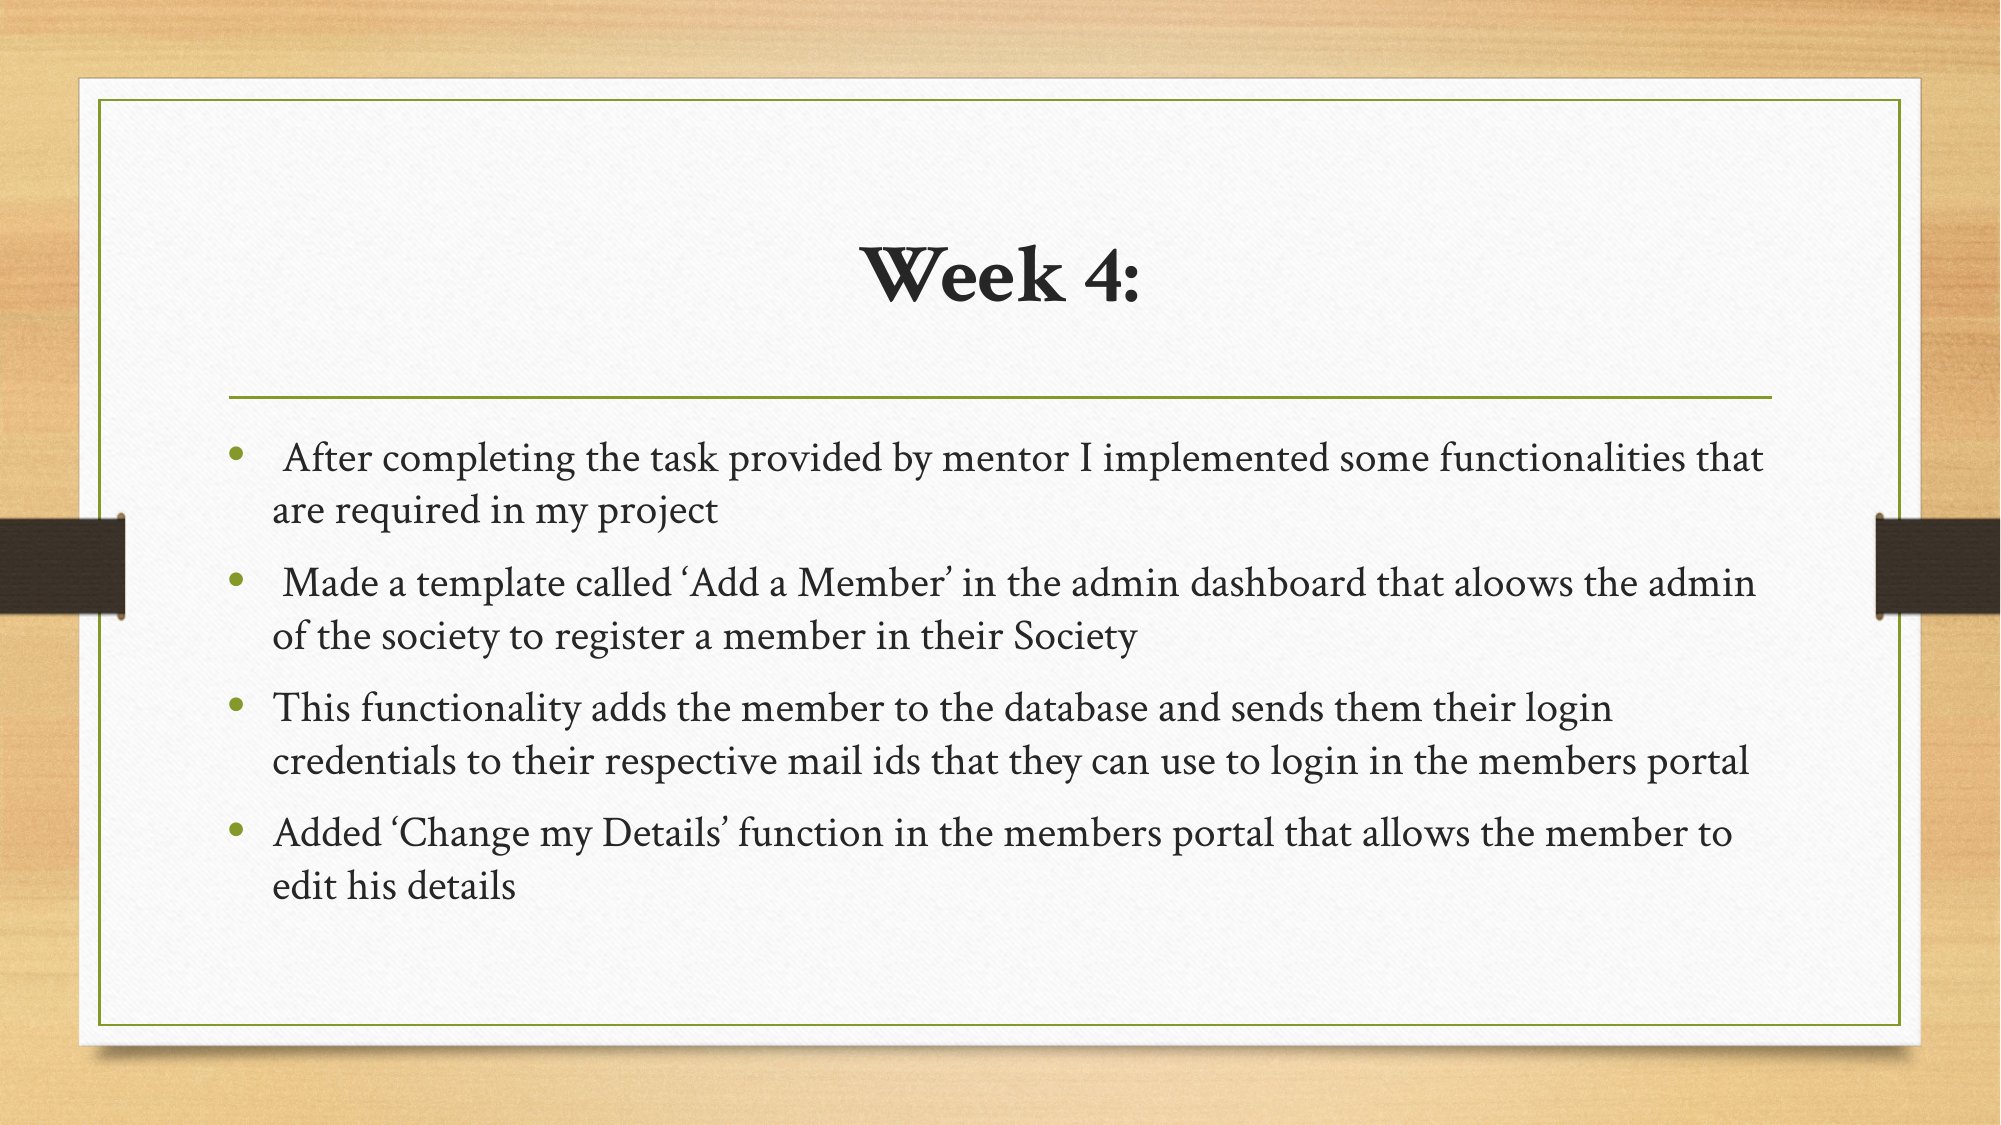

# Week 4:
 After completing the task provided by mentor I implemented some functionalities that are required in my project
 Made a template called ‘Add a Member’ in the admin dashboard that aloows the admin of the society to register a member in their Society
This functionality adds the member to the database and sends them their login credentials to their respective mail ids that they can use to login in the members portal
Added ‘Change my Details’ function in the members portal that allows the member to edit his details